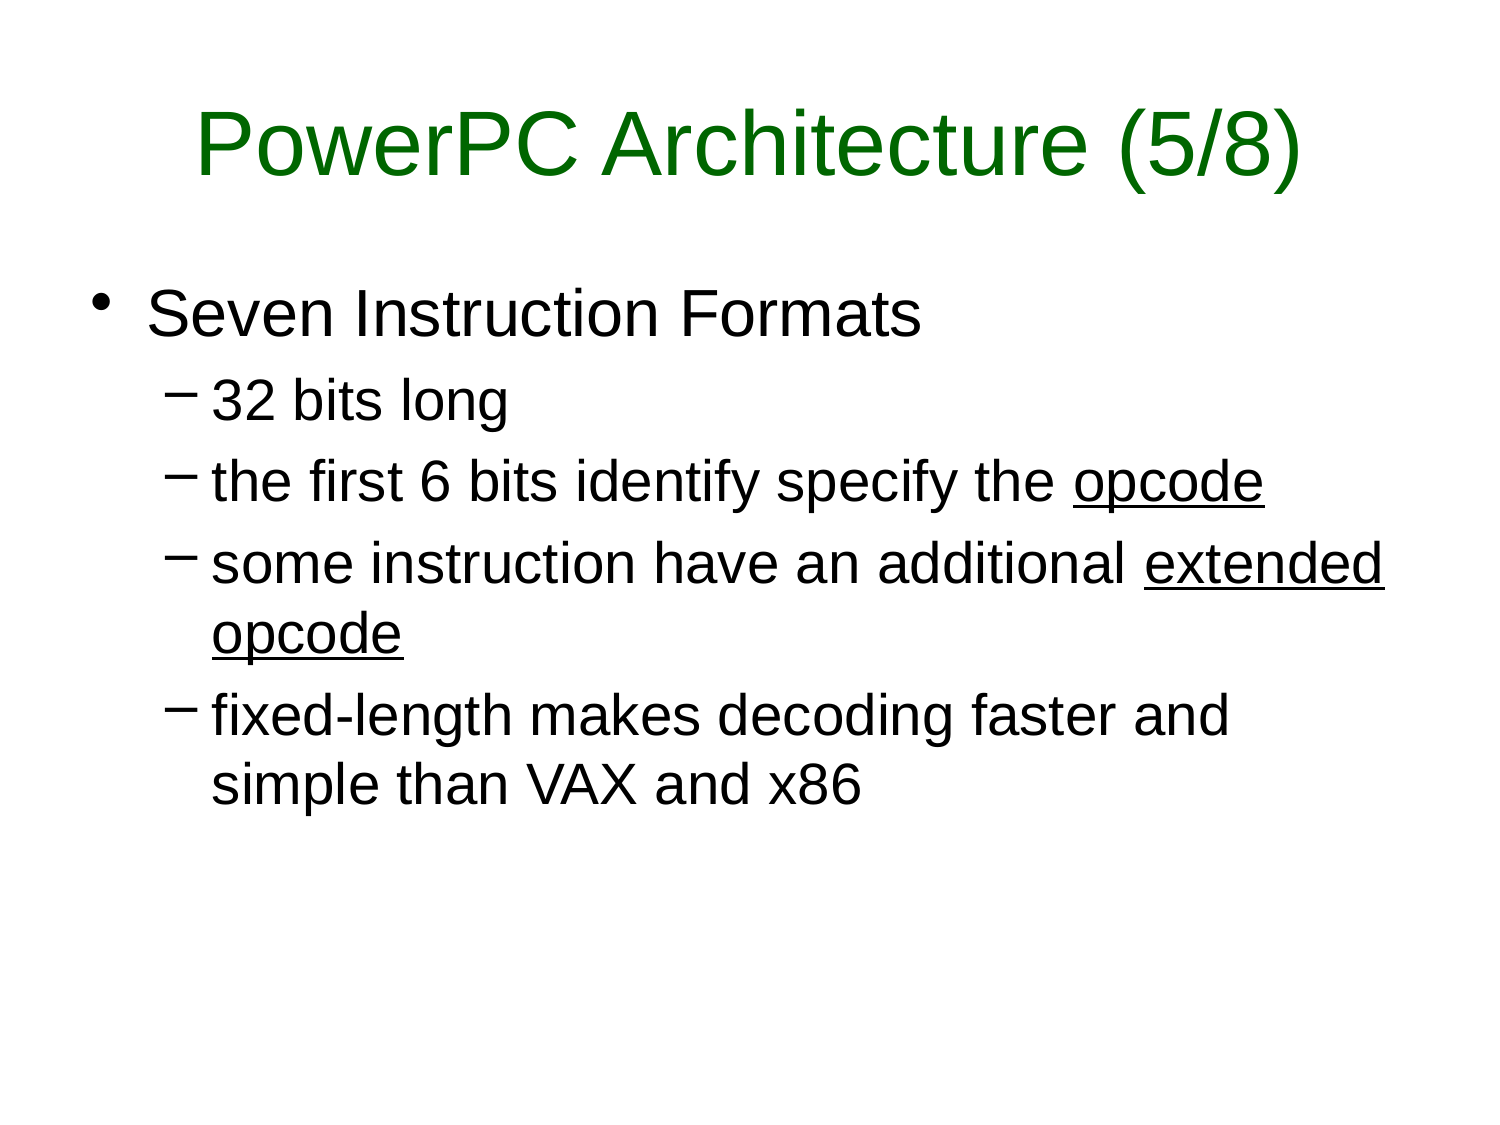

# PowerPC Architecture (5/8)
Seven Instruction Formats
32 bits long
the first 6 bits identify specify the opcode
some instruction have an additional extended opcode
fixed-length makes decoding faster and simple than VAX and x86